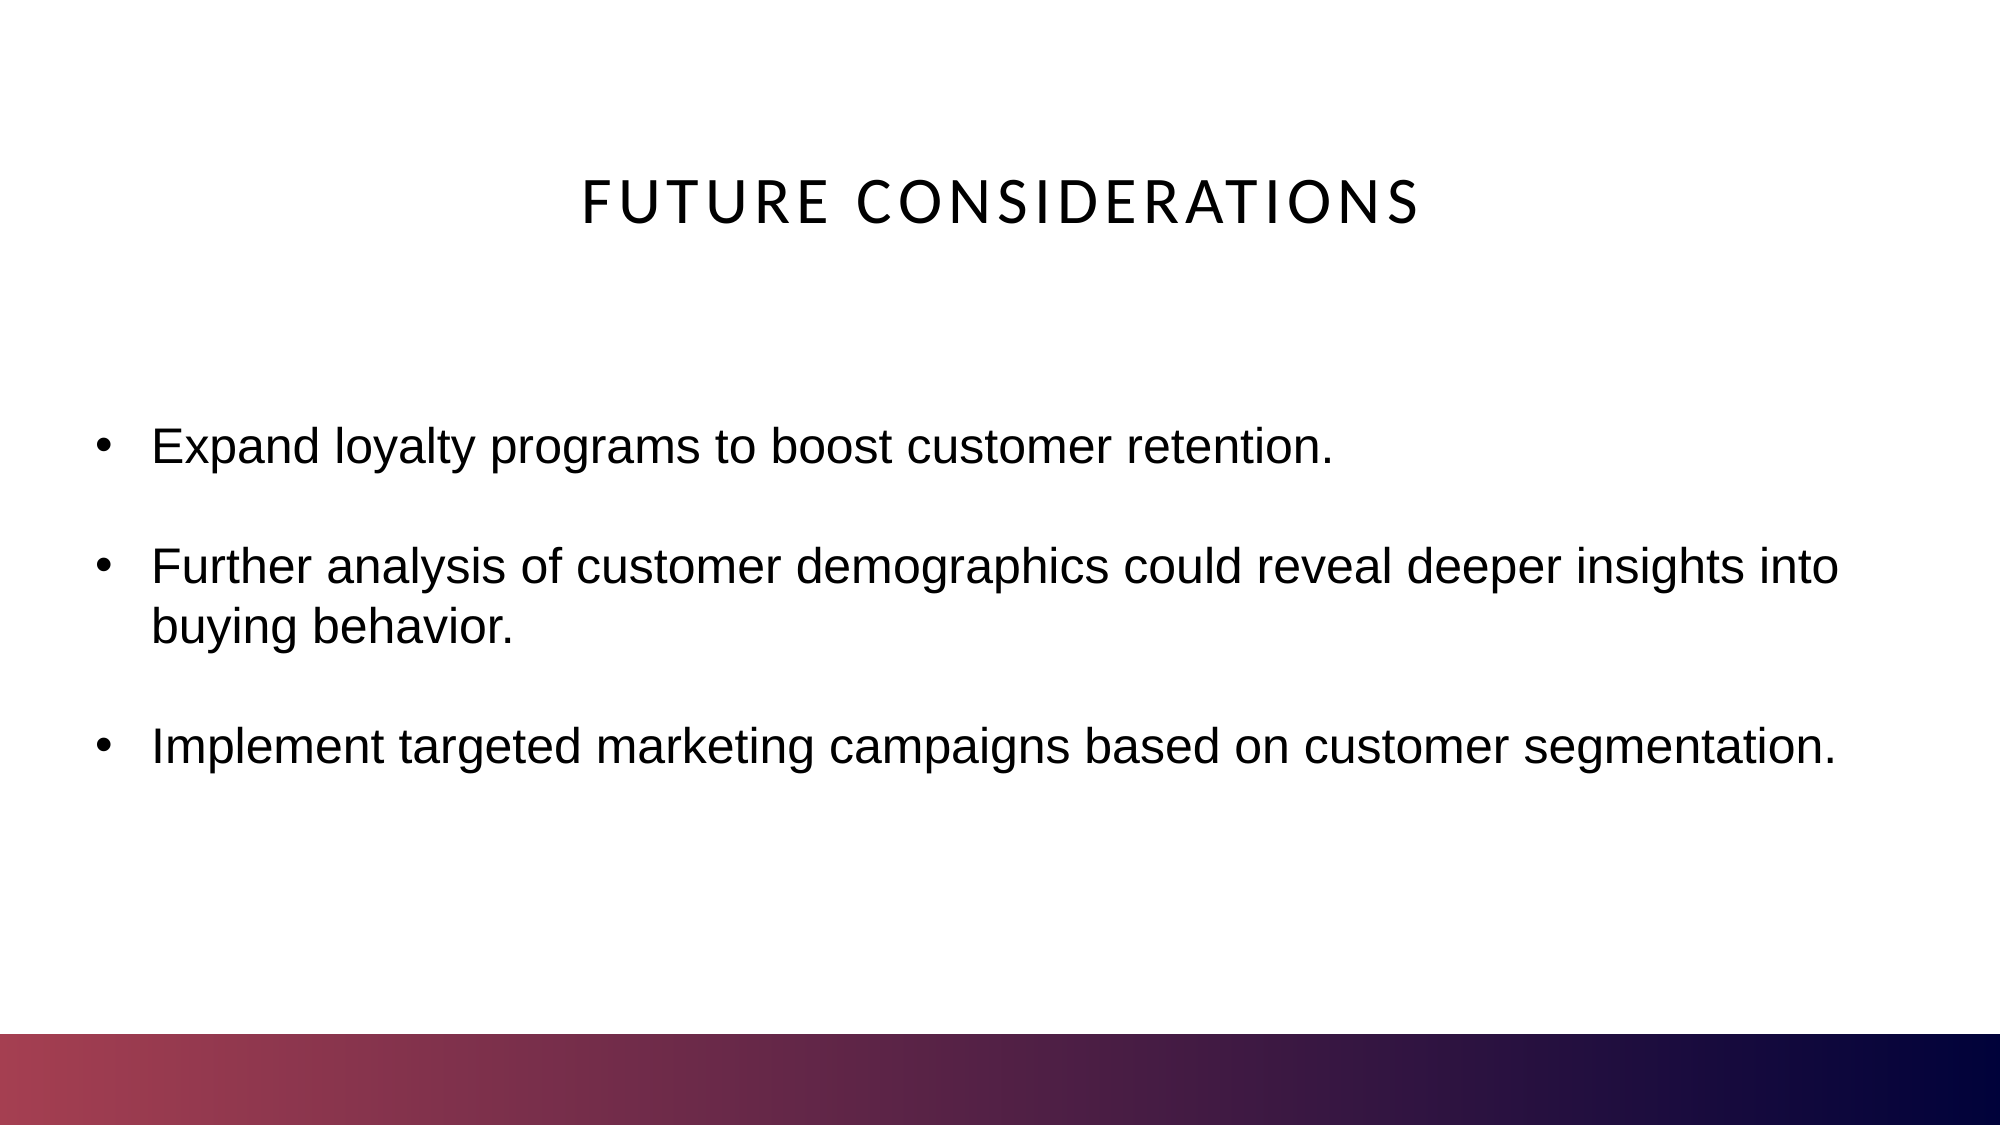

# Future Considerations

Expand loyalty programs to boost customer retention.

Further analysis of customer demographics could reveal deeper insights into buying behavior.

Implement targeted marketing campaigns based on customer segmentation.